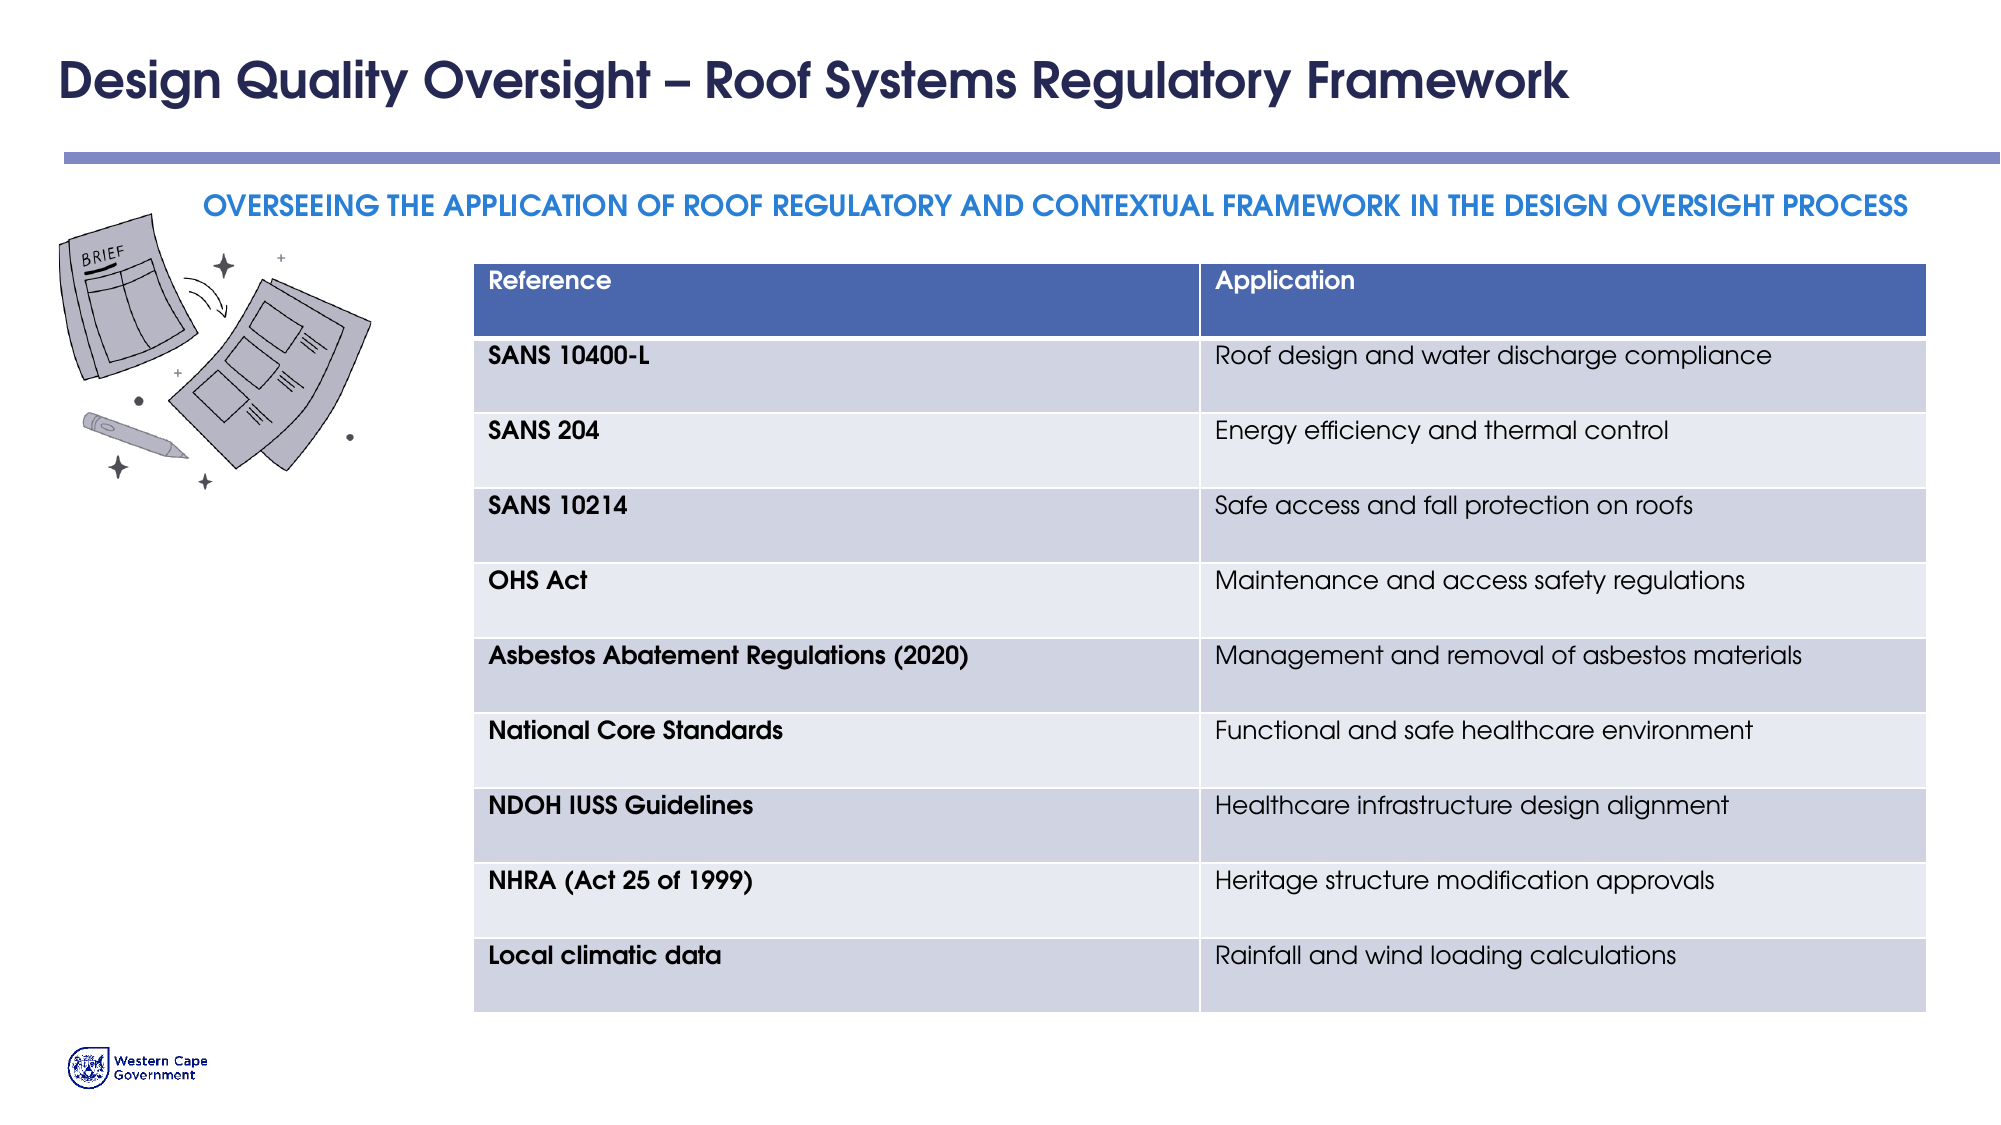

# Design Quality Oversight – Roof Systems Regulatory Framework
OVERSEEING THE APPLICATION OF ROOF REGULATORY AND CONTEXTUAL FRAMEWORK IN THE DESIGN OVERSIGHT PROCESS

| Reference | Application |
| --- | --- |
| SANS 10400-L | Roof design and water discharge compliance |
| SANS 204 | Energy efficiency and thermal control |
| SANS 10214 | Safe access and fall protection on roofs |
| OHS Act | Maintenance and access safety regulations |
| Asbestos Abatement Regulations (2020) | Management and removal of asbestos materials |
| National Core Standards | Functional and safe healthcare environment |
| NDOH IUSS Guidelines | Healthcare infrastructure design alignment |
| NHRA (Act 25 of 1999) | Heritage structure modification approvals |
| Local climatic data | Rainfall and wind loading calculations |